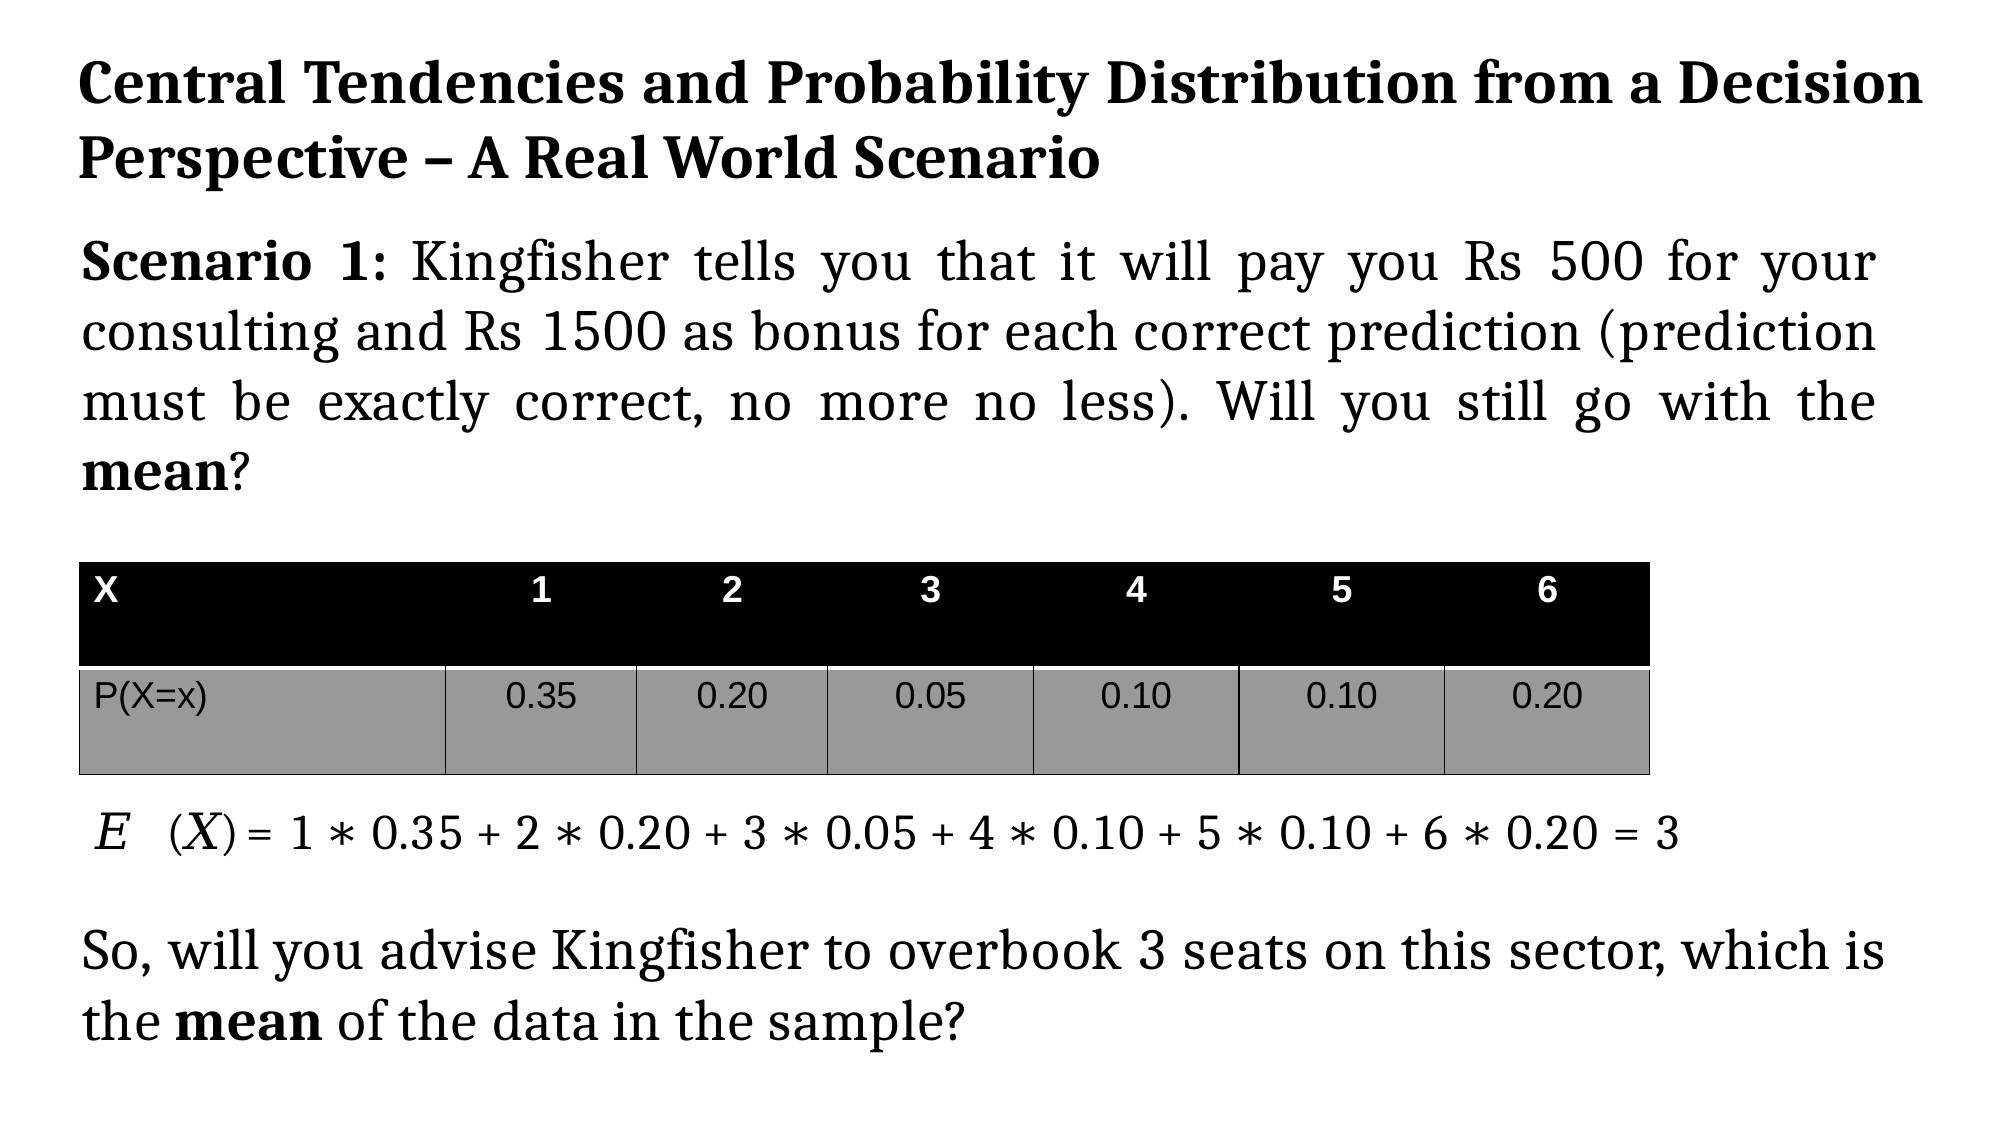

Central Tendencies and Probability Distribution from a Decision Perspective – A Real World Scenario
Scenario 1: Kingfisher tells you that it will pay you Rs 500 for your consulting and Rs 1500 as bonus for each correct prediction (prediction must be exactly correct, no more no less). Will you still go with the mean?
| X | 1 | 2 | 3 | 4 | 5 | 6 |
| --- | --- | --- | --- | --- | --- | --- |
| P(X=x) | 0.35 | 0.20 | 0.05 | 0.10 | 0.10 | 0.20 |
𝐸	(𝑋)	= 1 ∗ 0.35 + 2 ∗ 0.20 + 3 ∗ 0.05 + 4 ∗ 0.10 + 5 ∗ 0.10 + 6 ∗ 0.20 = 3
So, will you advise Kingfisher to overbook 3 seats on this sector, which is the mean of the data in the sample?